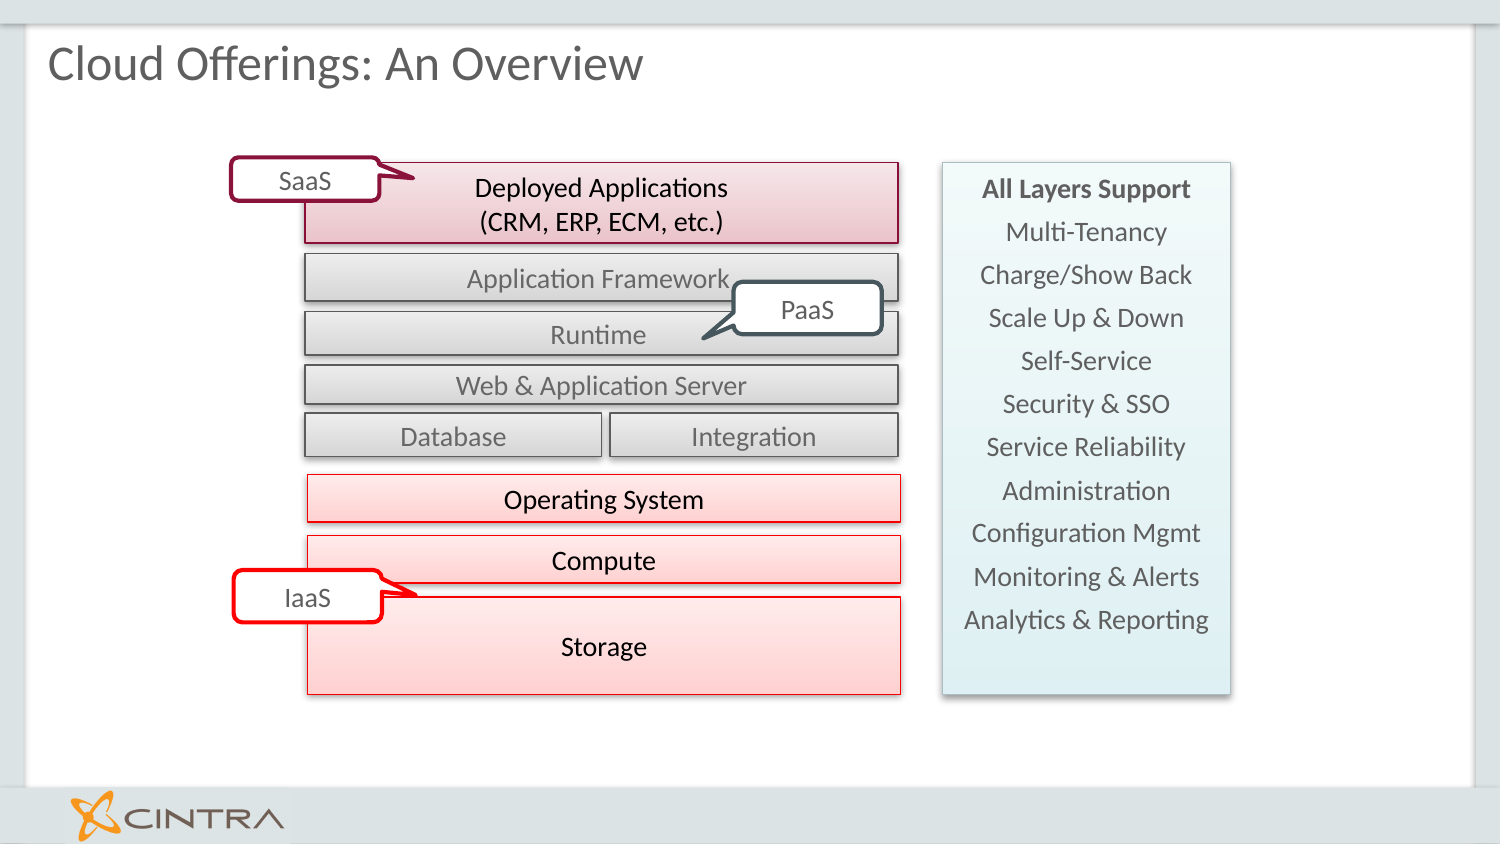

# Cloud Offerings: An Overview
SaaS
Deployed Applications
(CRM, ERP, ECM, etc.)
All Layers Support
Multi-Tenancy
Charge/Show Back
Scale Up & Down
Self-Service
Security & SSO
Service Reliability
Administration
Configuration Mgmt
Monitoring & Alerts
Analytics & Reporting

Application Framework
PaaS
Runtime
Web & Application Server
Database
Integration
Operating System
Compute
IaaS
Storage